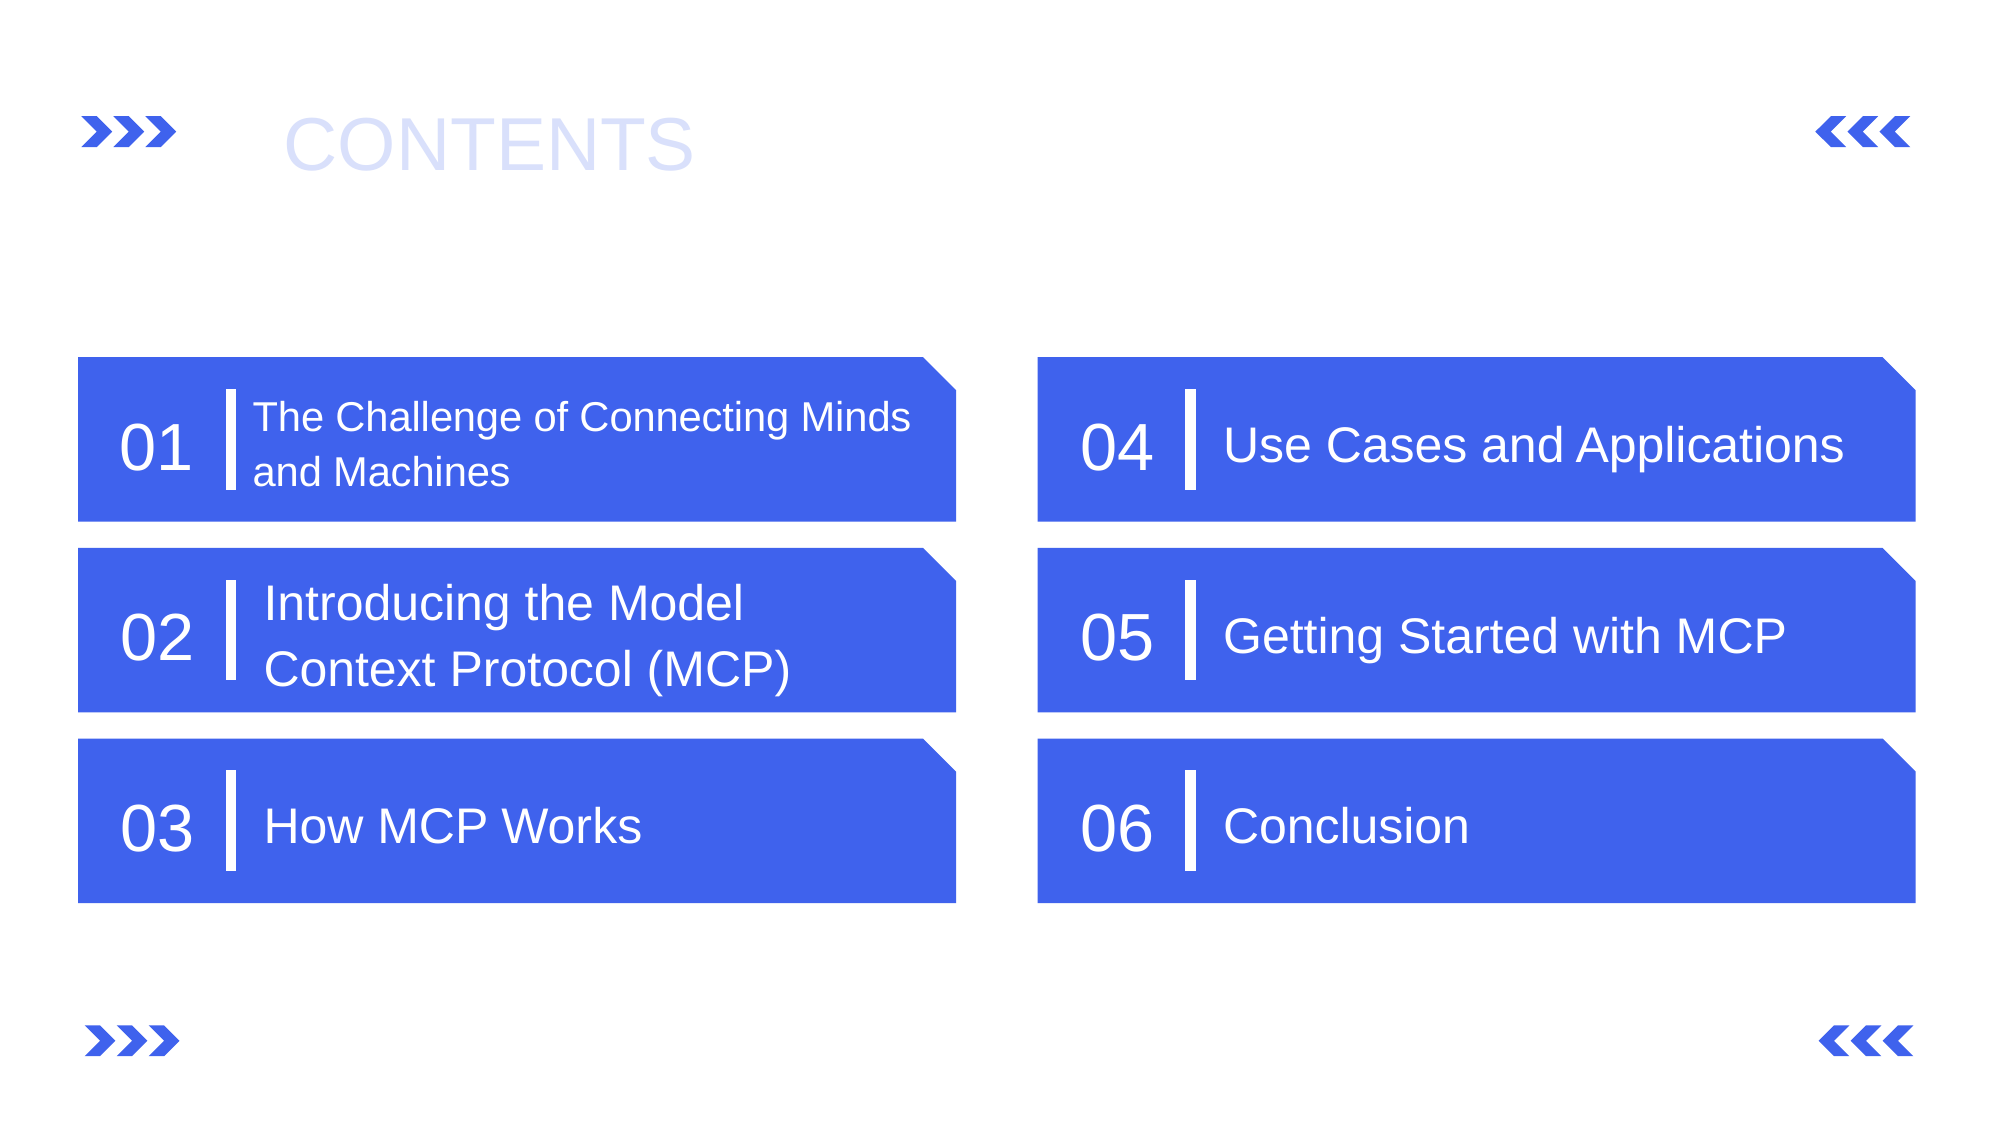

CONTENTS

The Challenge of Connecting Minds and Machines
Use Cases and Applications
01

04

Introducing the Model Context Protocol (MCP)
Getting Started with MCP
02

05

How MCP Works
Conclusion
03

06